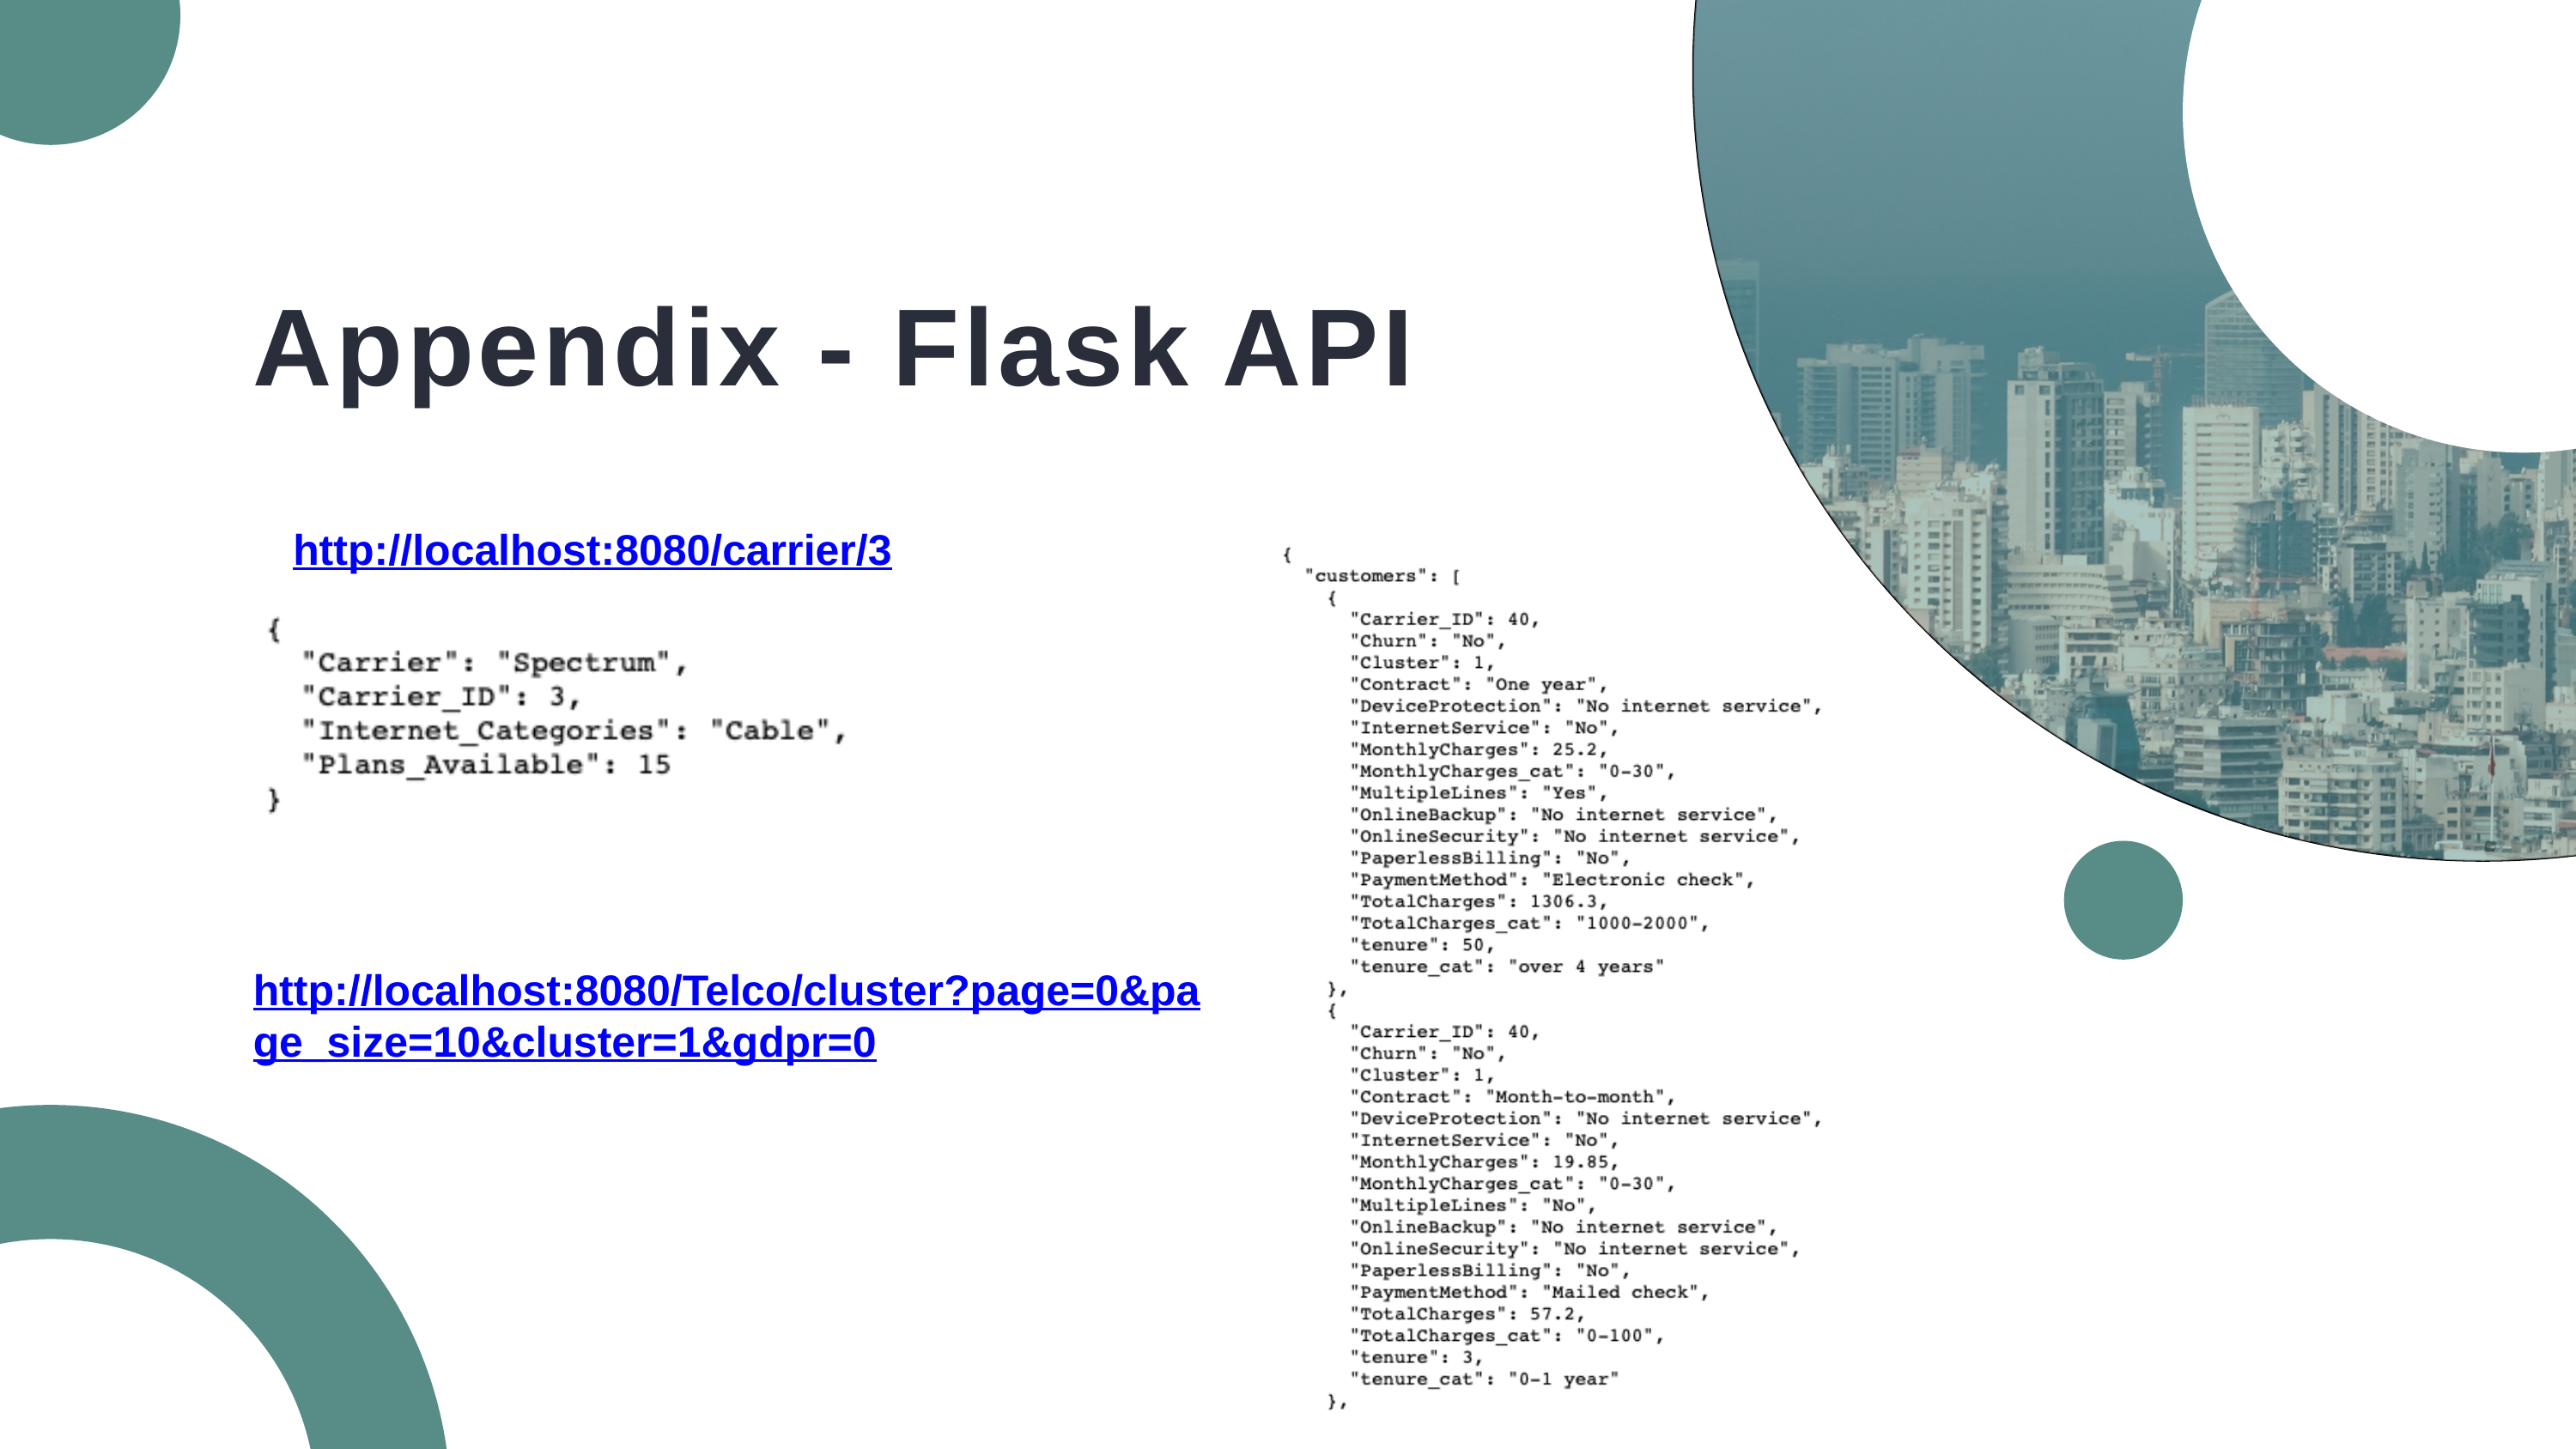

Borcelle Company

Appendix - Flask API
http://localhost:8080/carrier/3

http://localhost:8080/Telco/cluster?page=0&page_size=10&cluster=1&gdpr=0